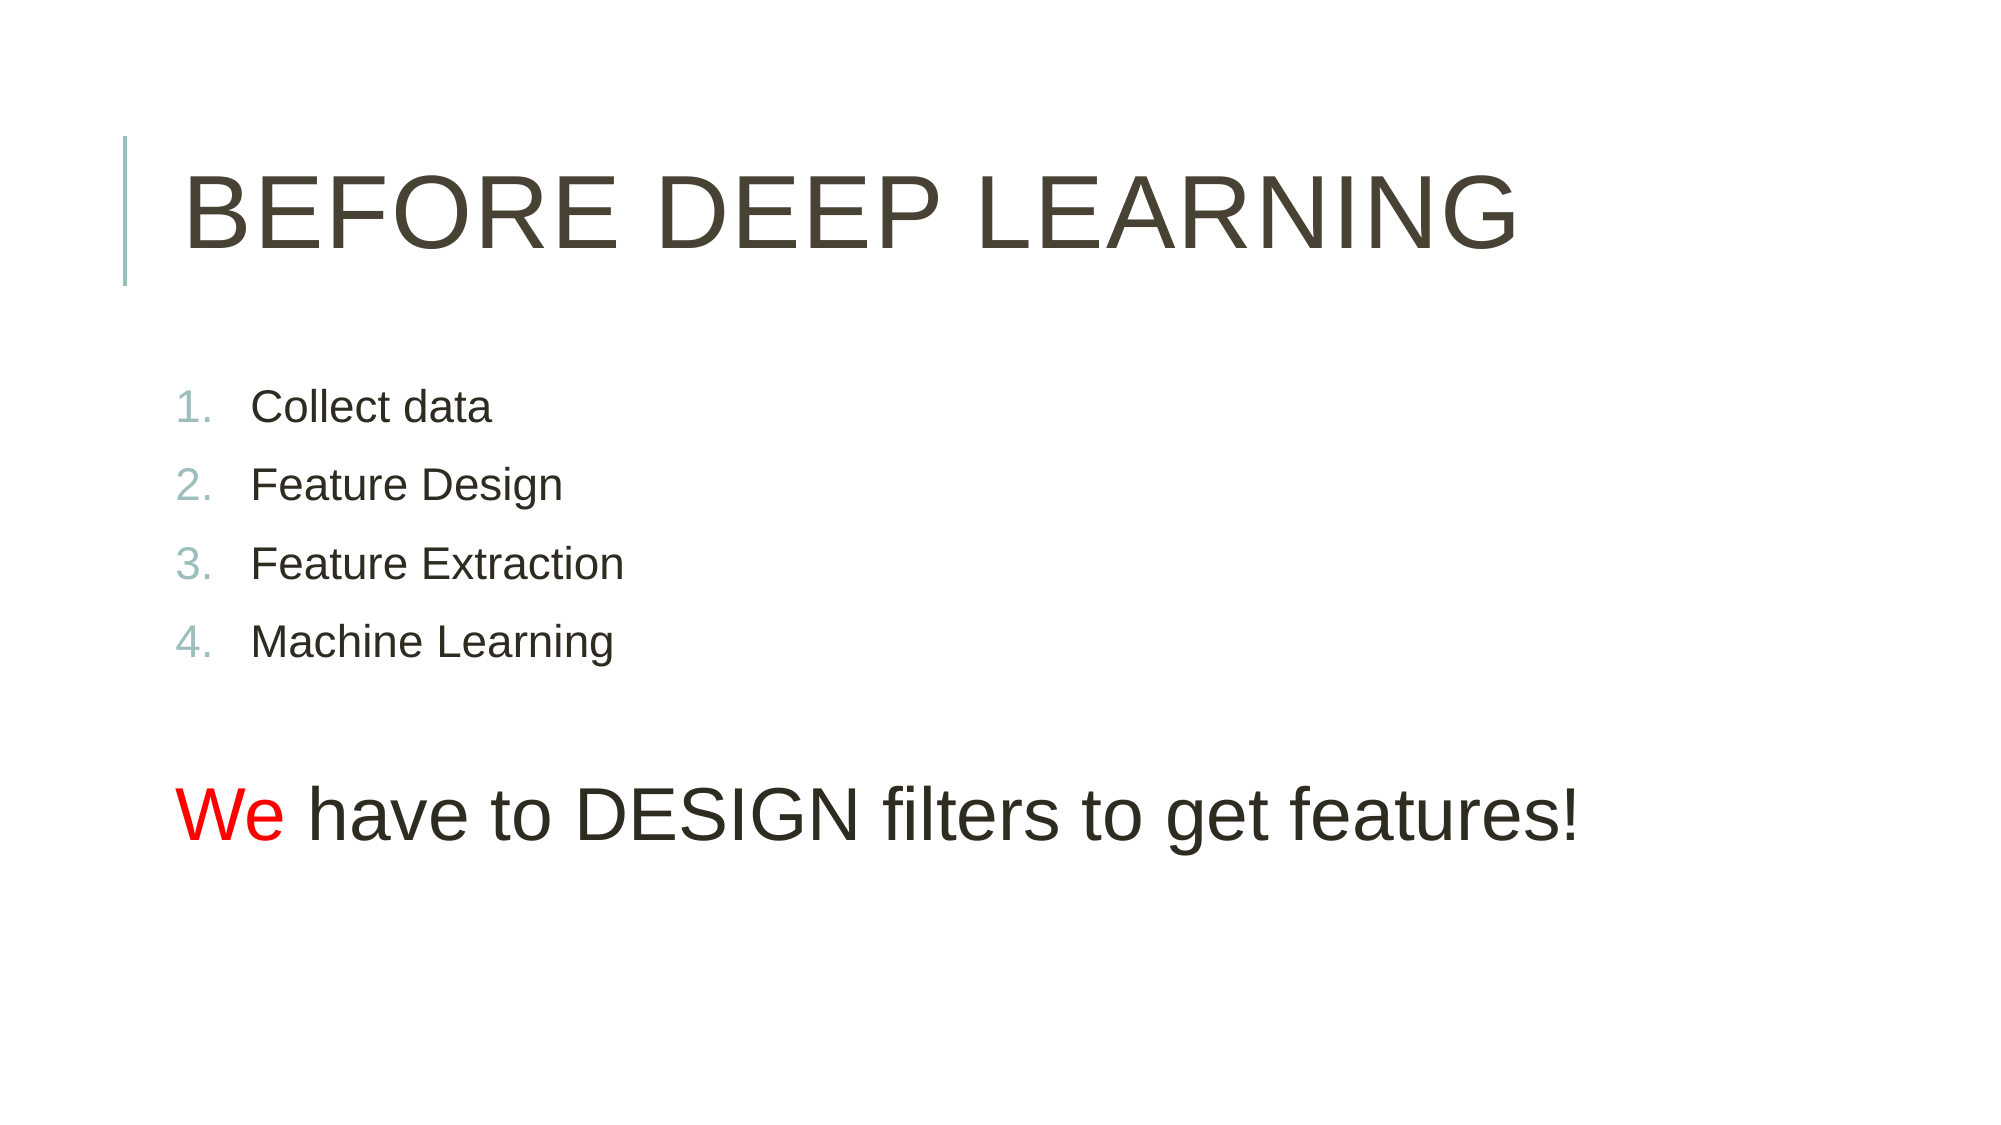

# Before deep learning
Collect data
Feature Design
Feature Extraction
Machine Learning

We have to DESIGN filters to get features!